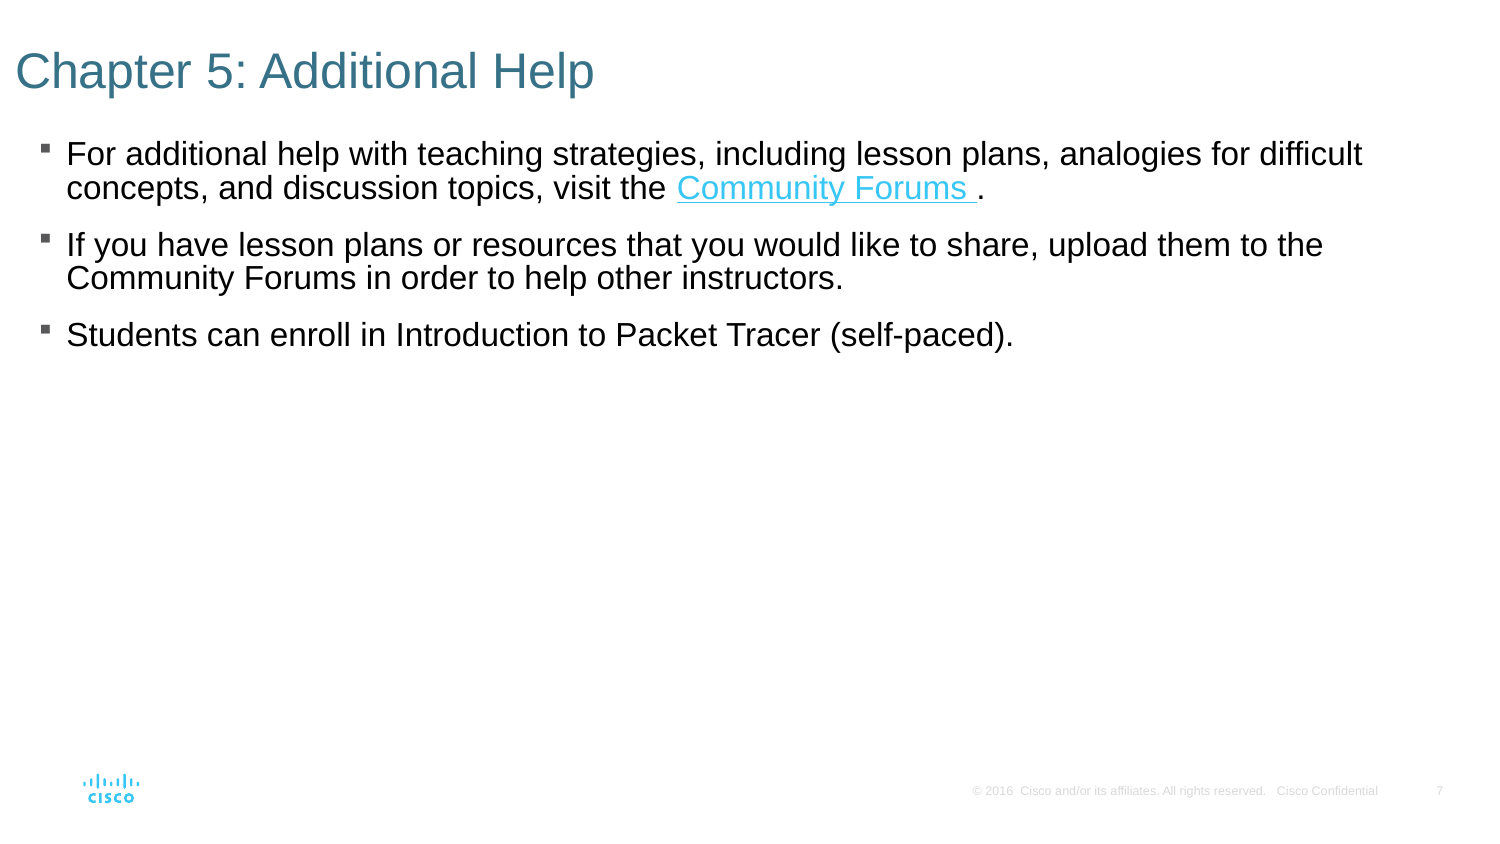

# Chapter 5: Additional Help
For additional help with teaching strategies, including lesson plans, analogies for difficult concepts, and discussion topics, visit the Community Forums .
If you have lesson plans or resources that you would like to share, upload them to the Community Forums in order to help other instructors.
Students can enroll in Introduction to Packet Tracer (self-paced).